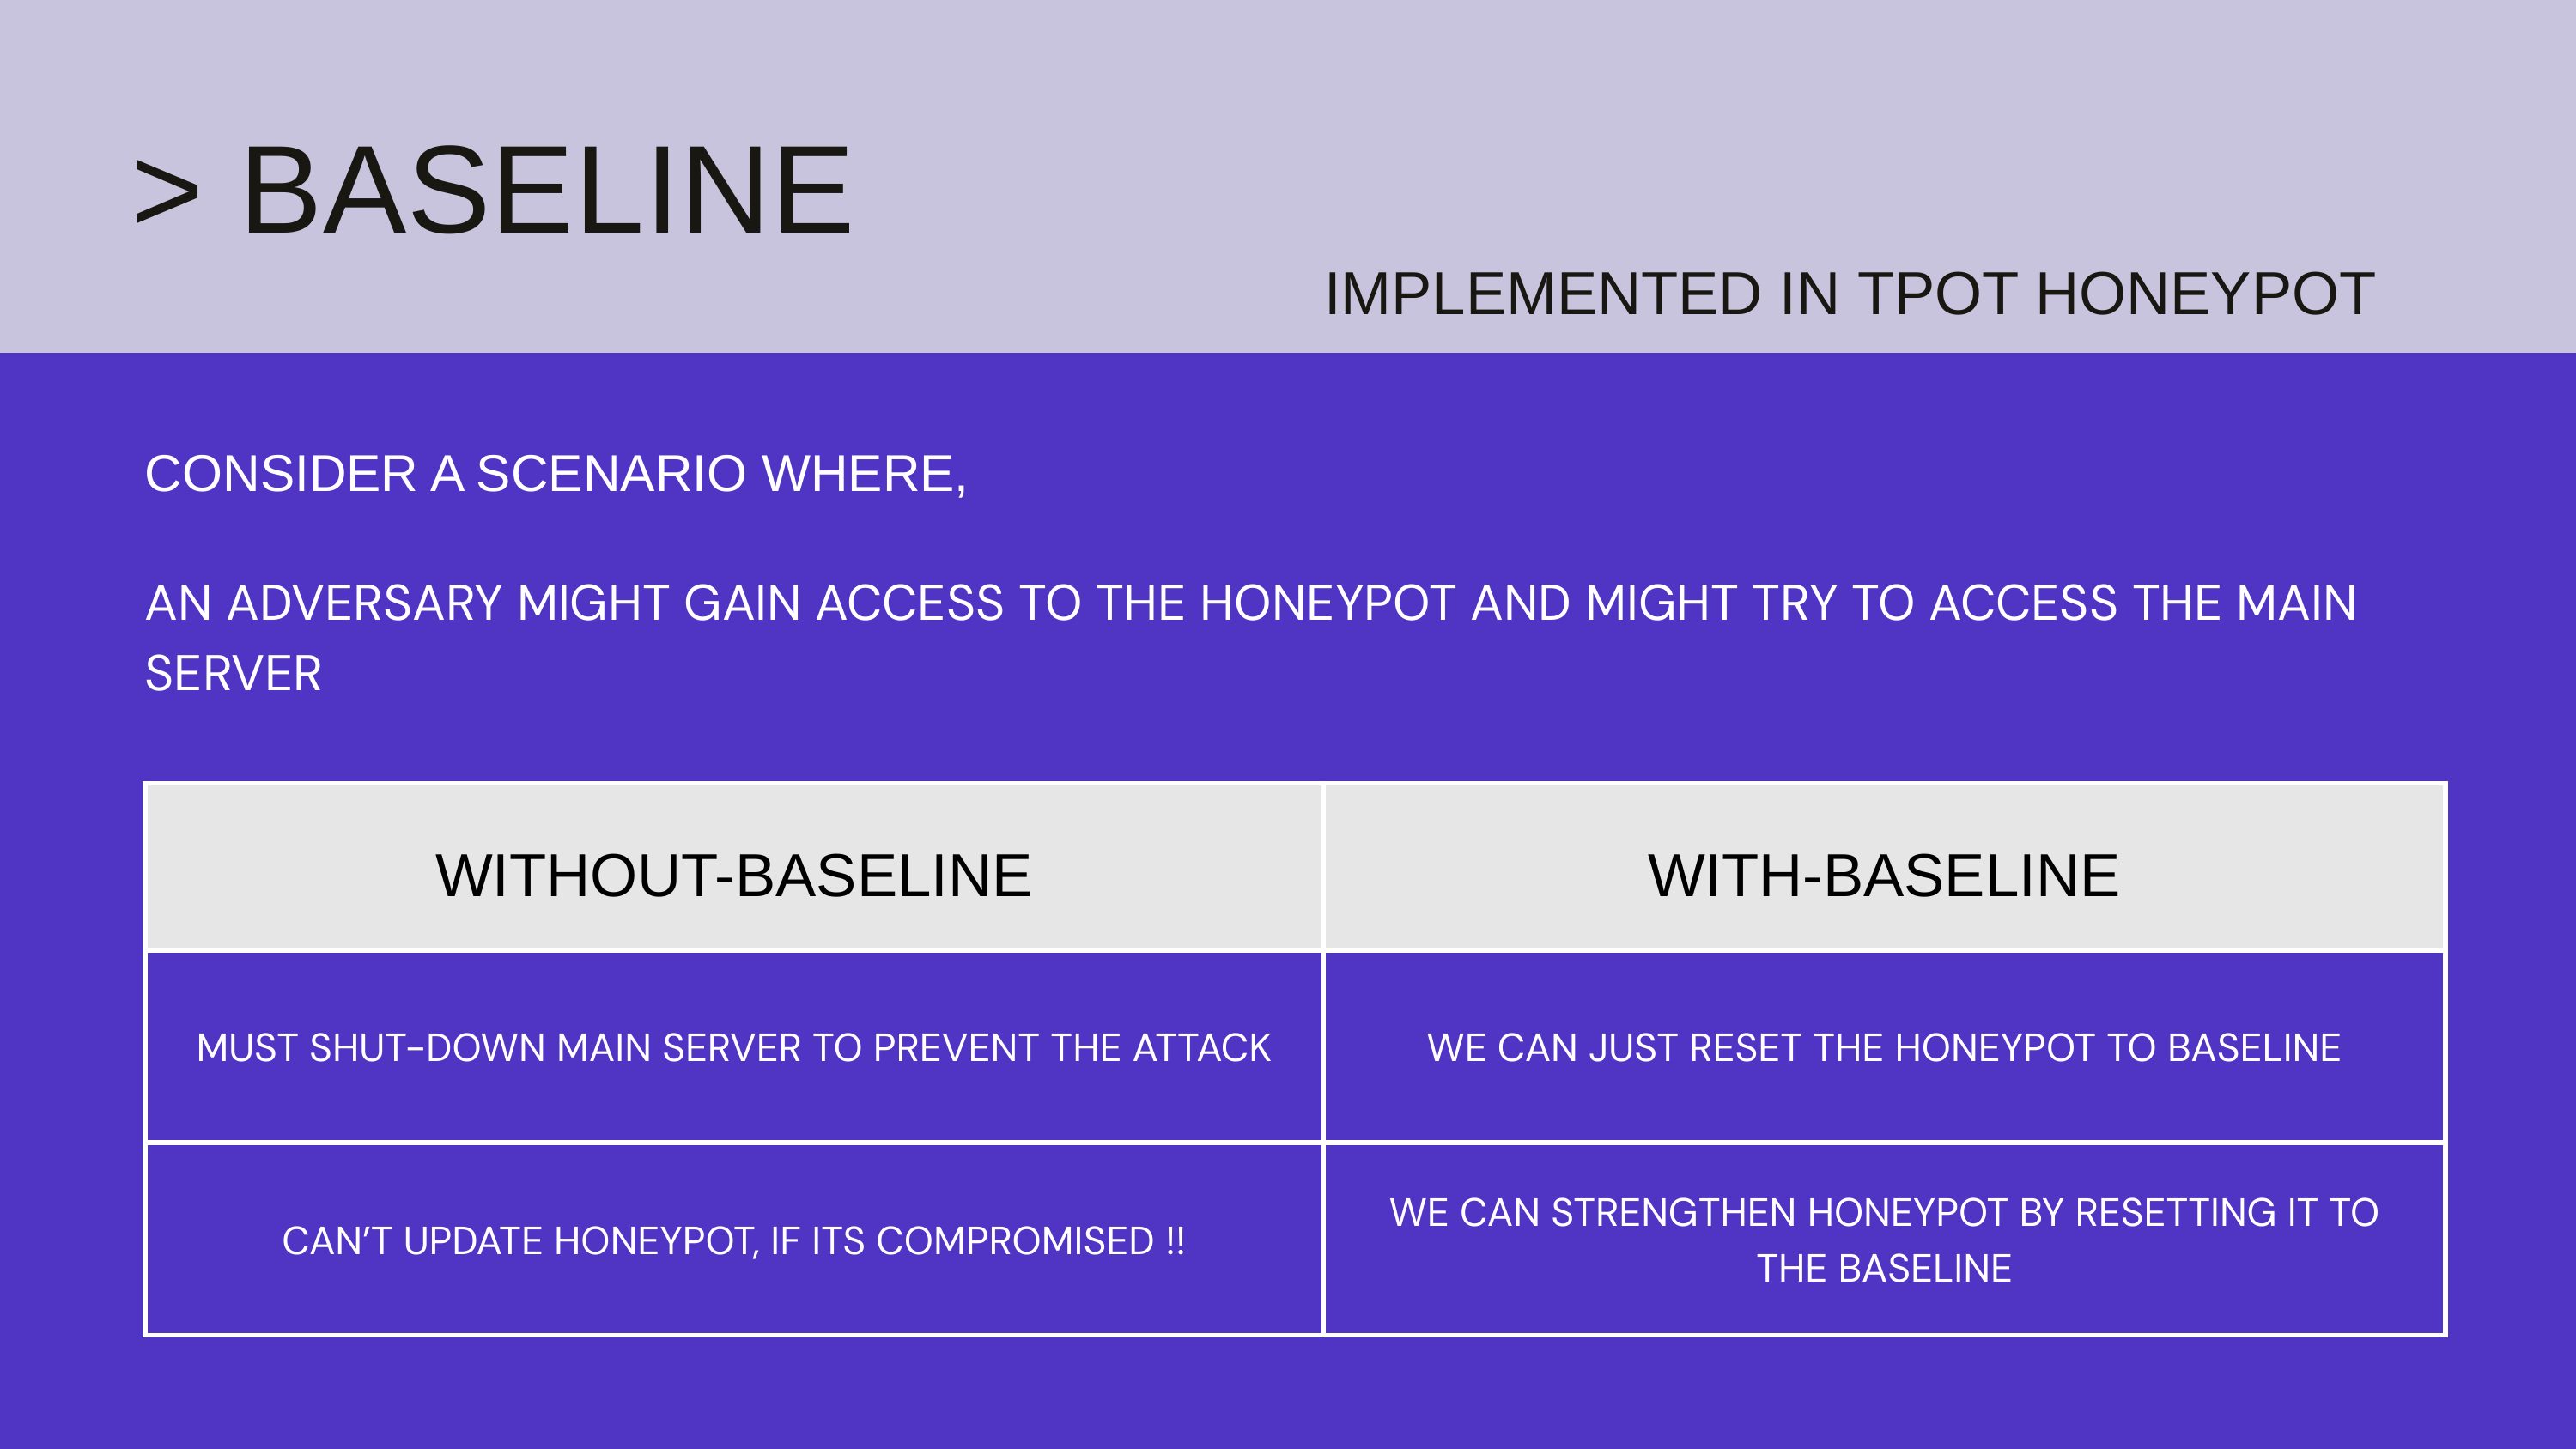

> BASELINE
IMPLEMENTED IN TPOT HONEYPOT
CONSIDER A SCENARIO WHERE,
AN ADVERSARY MIGHT GAIN ACCESS TO THE HONEYPOT AND MIGHT TRY TO ACCESS THE MAIN SERVER
| WITHOUT-BASELINE | WITH-BASELINE |
| --- | --- |
| MUST SHUT-DOWN MAIN SERVER TO PREVENT THE ATTACK | WE CAN JUST RESET THE HONEYPOT TO BASELINE |
| CAN’T UPDATE HONEYPOT, IF ITS COMPROMISED !! | WE CAN STRENGTHEN HONEYPOT BY RESETTING IT TO THE BASELINE |